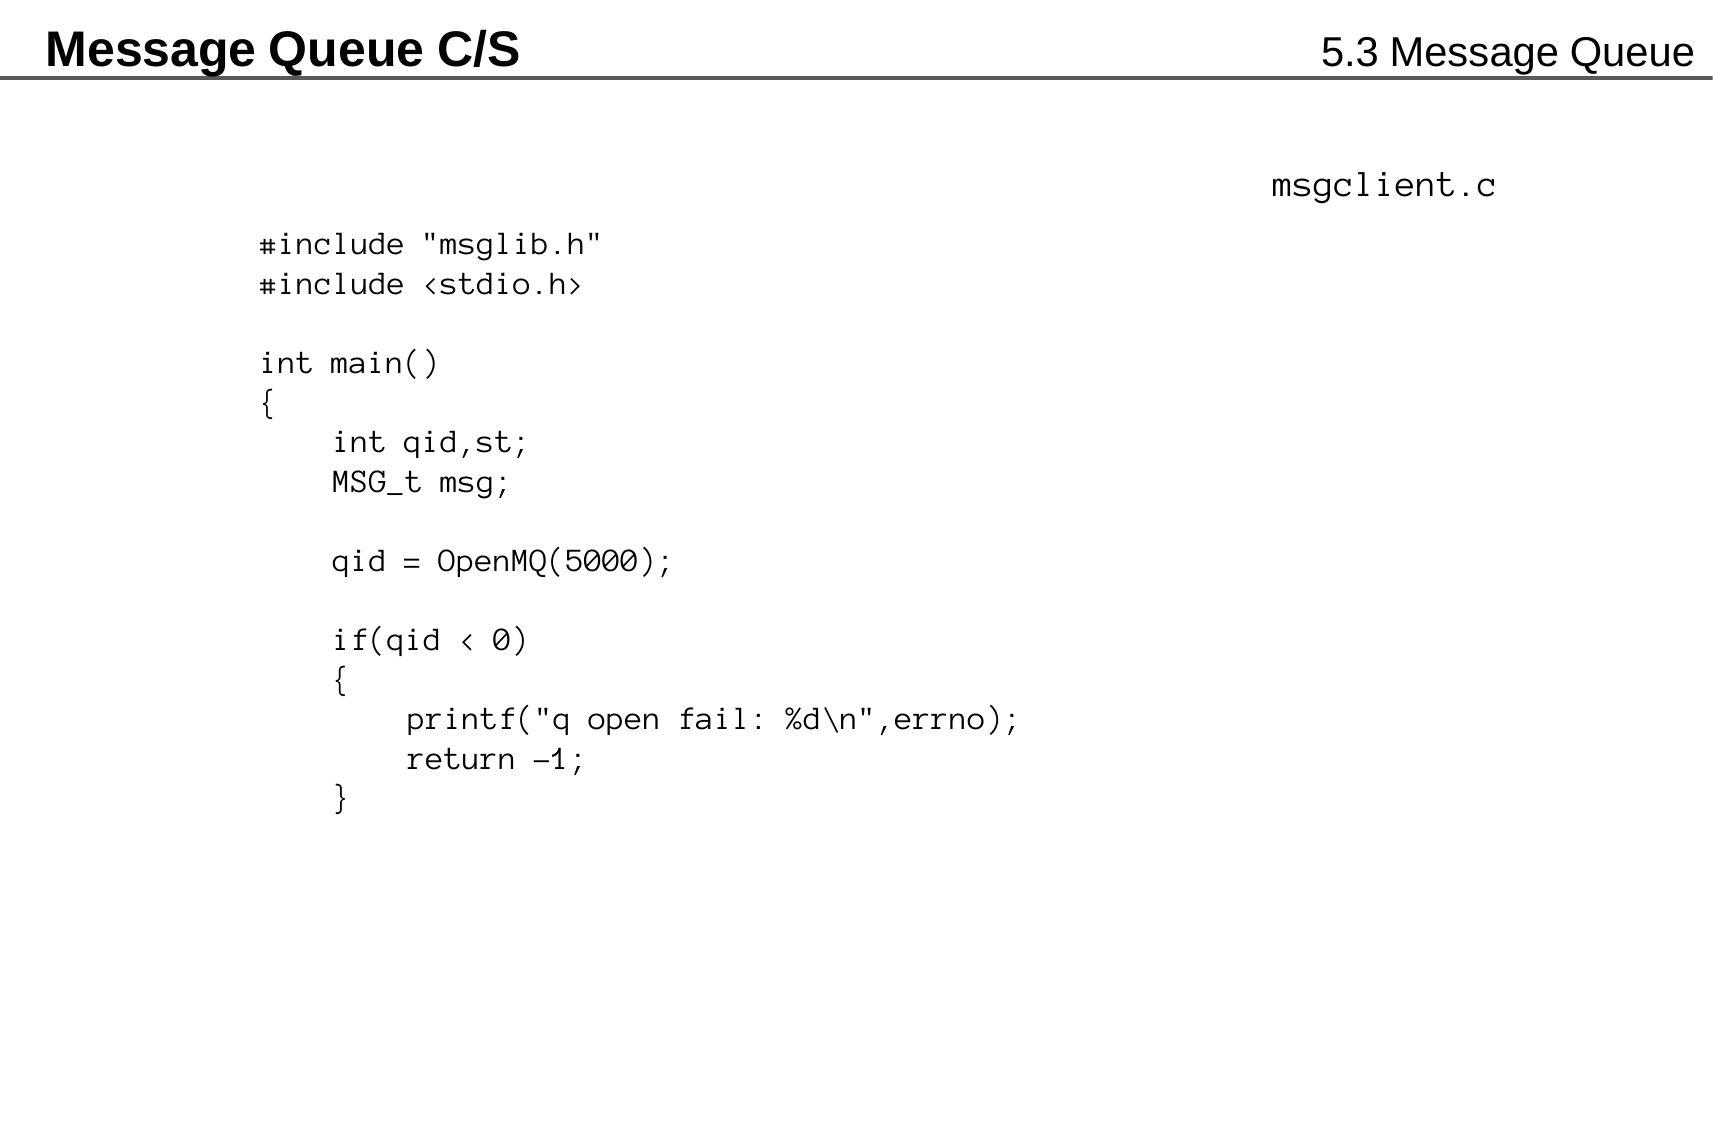

Message Queue C/S

	#include  "msglib.h"
	#include  <stdio.h>

	int  main()
	{
		int  qid,st;
		MSG_t  msg;

		qid  =  OpenMQ(5000);

		if(qid  <  0)
		{
			printf("q  open  fail:  %d\n",errno);
			return  -1;
		}
	5.3 Message Queue

msgclient.c